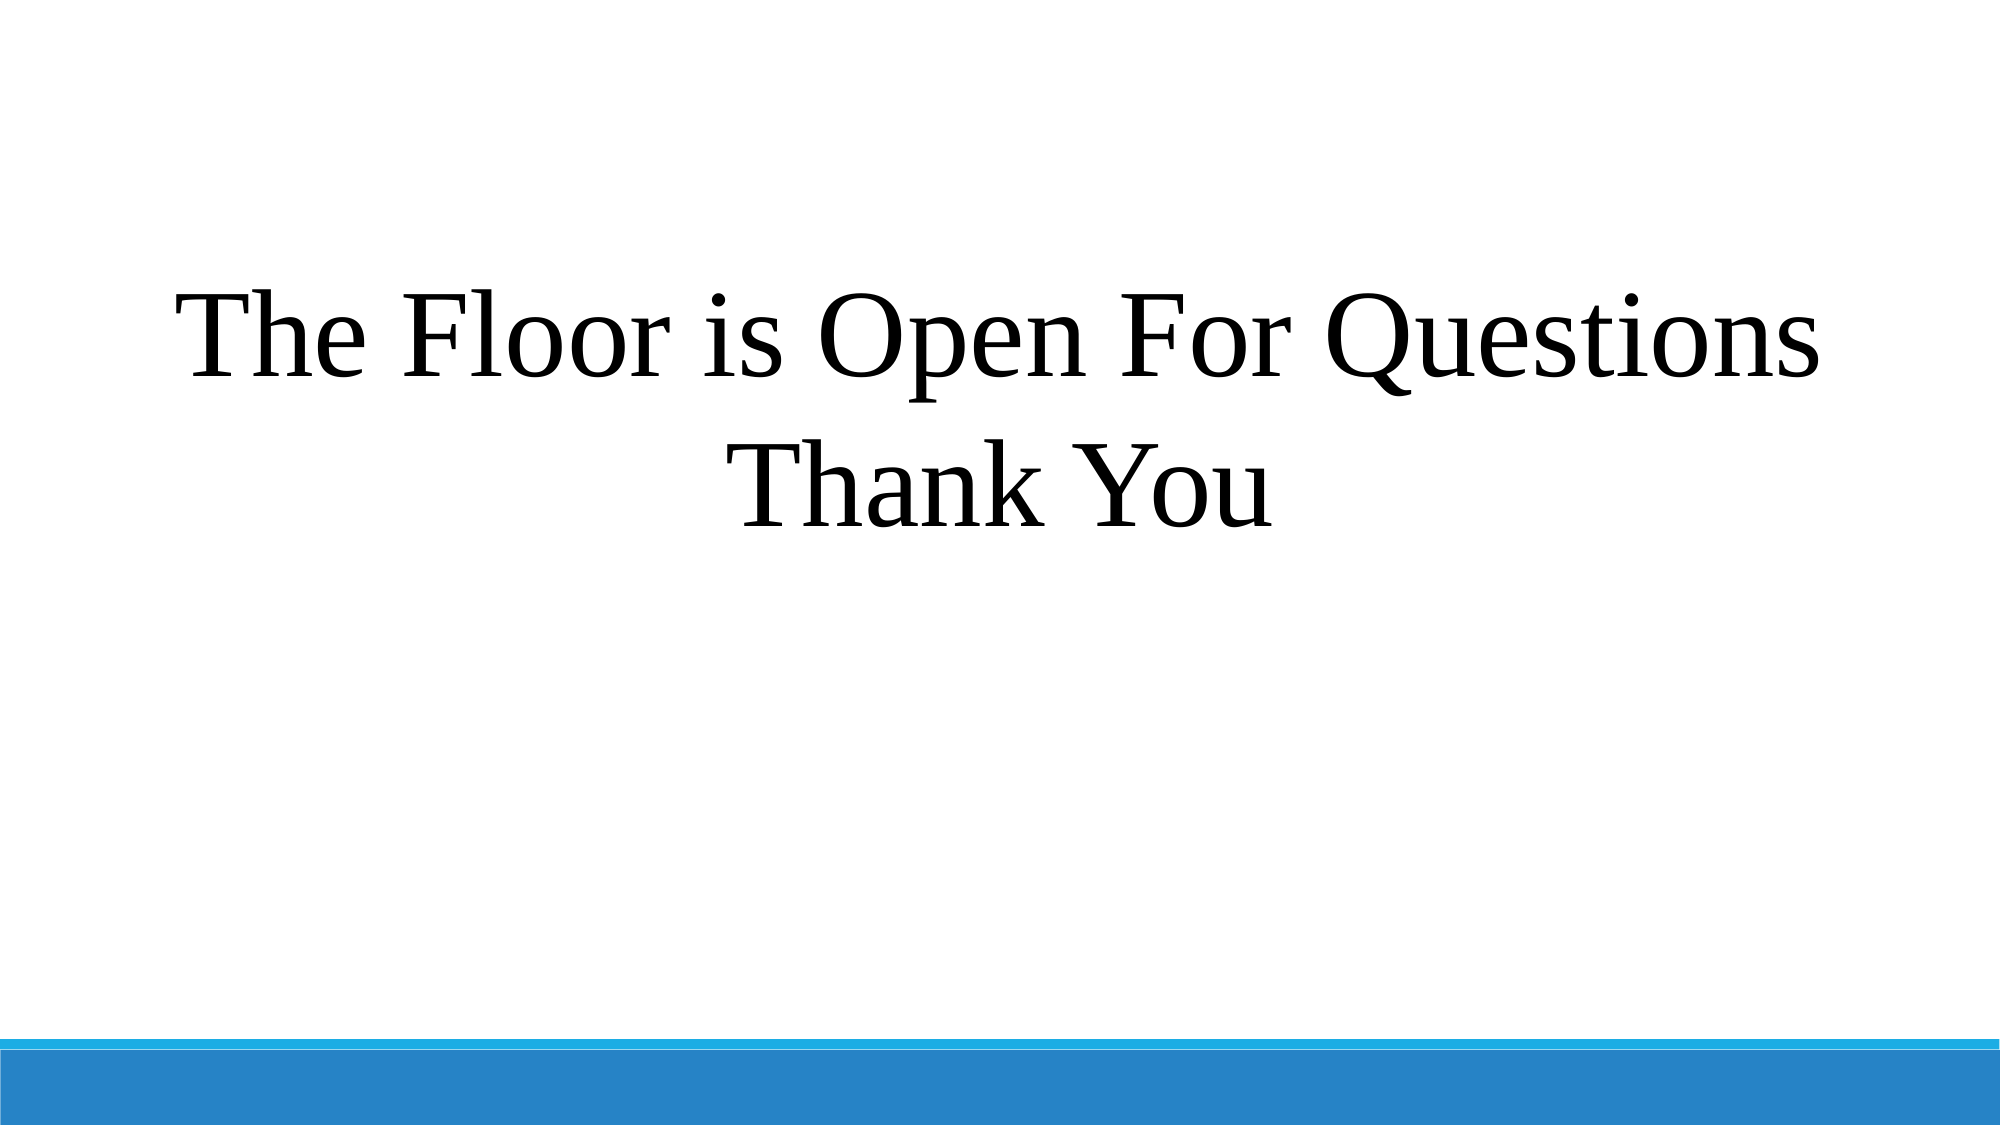

The Floor is Open For Questions
Thank You